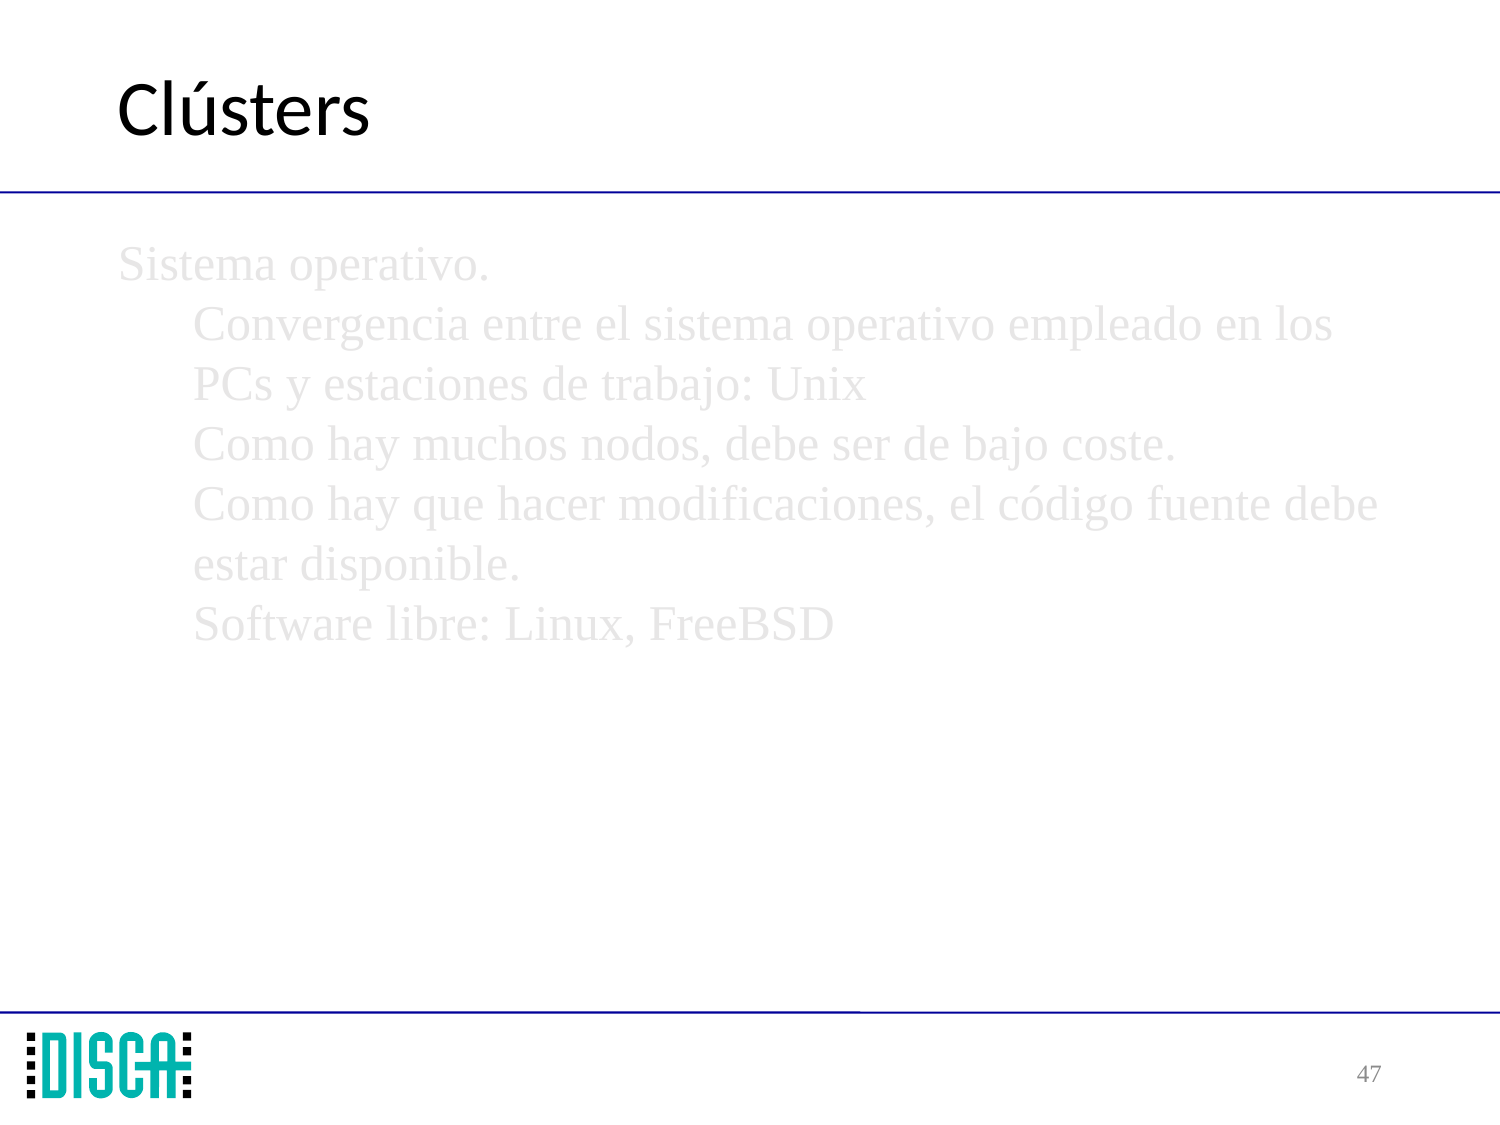

# Clústers
Sistema operativo.
Convergencia entre el sistema operativo empleado en los PCs y estaciones de trabajo: Unix
Como hay muchos nodos, debe ser de bajo coste.
Como hay que hacer modificaciones, el código fuente debe estar disponible.
Software libre: Linux, FreeBSD

47